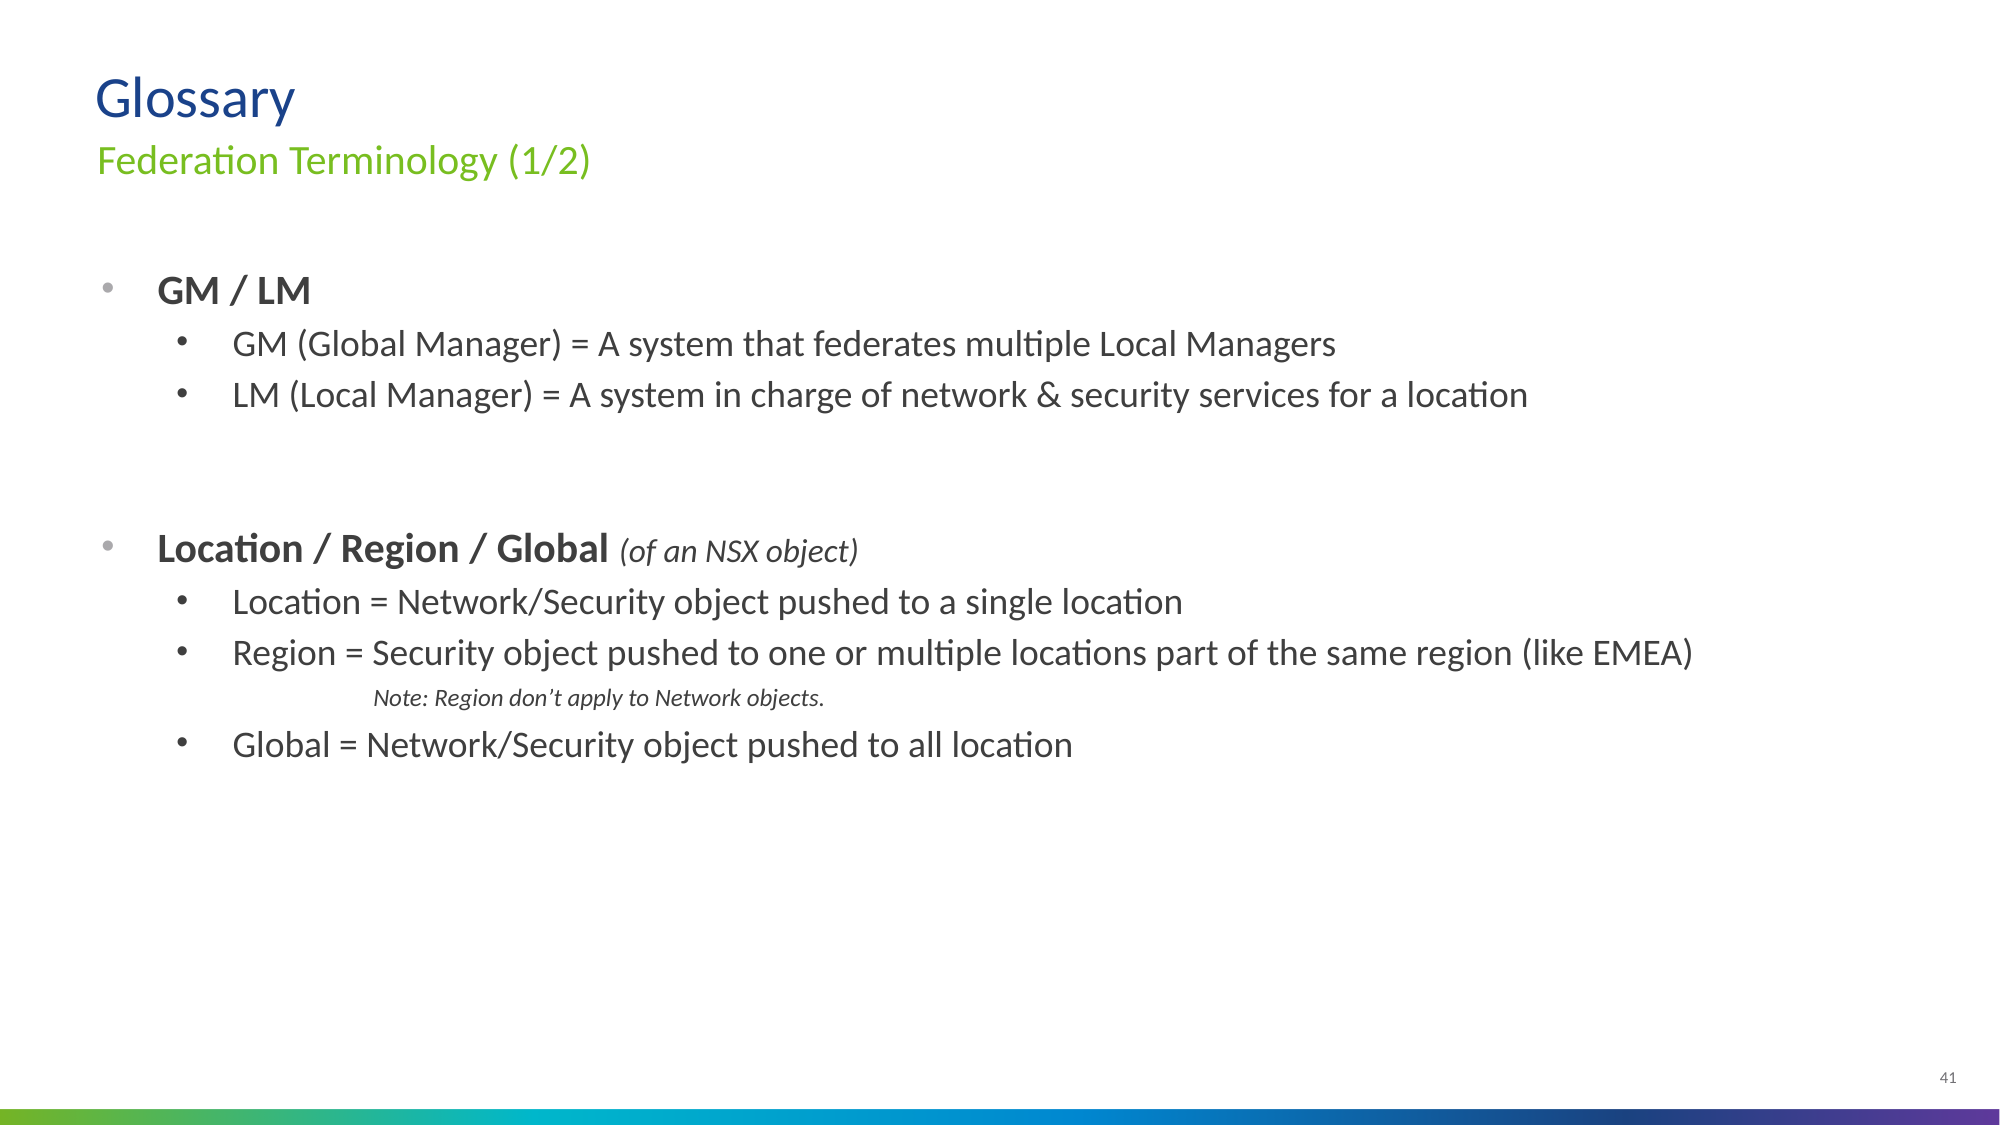

# Glossary
Federation Terminology (1/2)
GM / LM
GM (Global Manager) = A system that federates multiple Local Managers
LM (Local Manager) = A system in charge of network & security services for a location

Location / Region / Global (of an NSX object)
Location = Network/Security object pushed to a single location
Region = Security object pushed to one or multiple locations part of the same region (like EMEA)
	Note: Region don’t apply to Network objects.
Global = Network/Security object pushed to all location